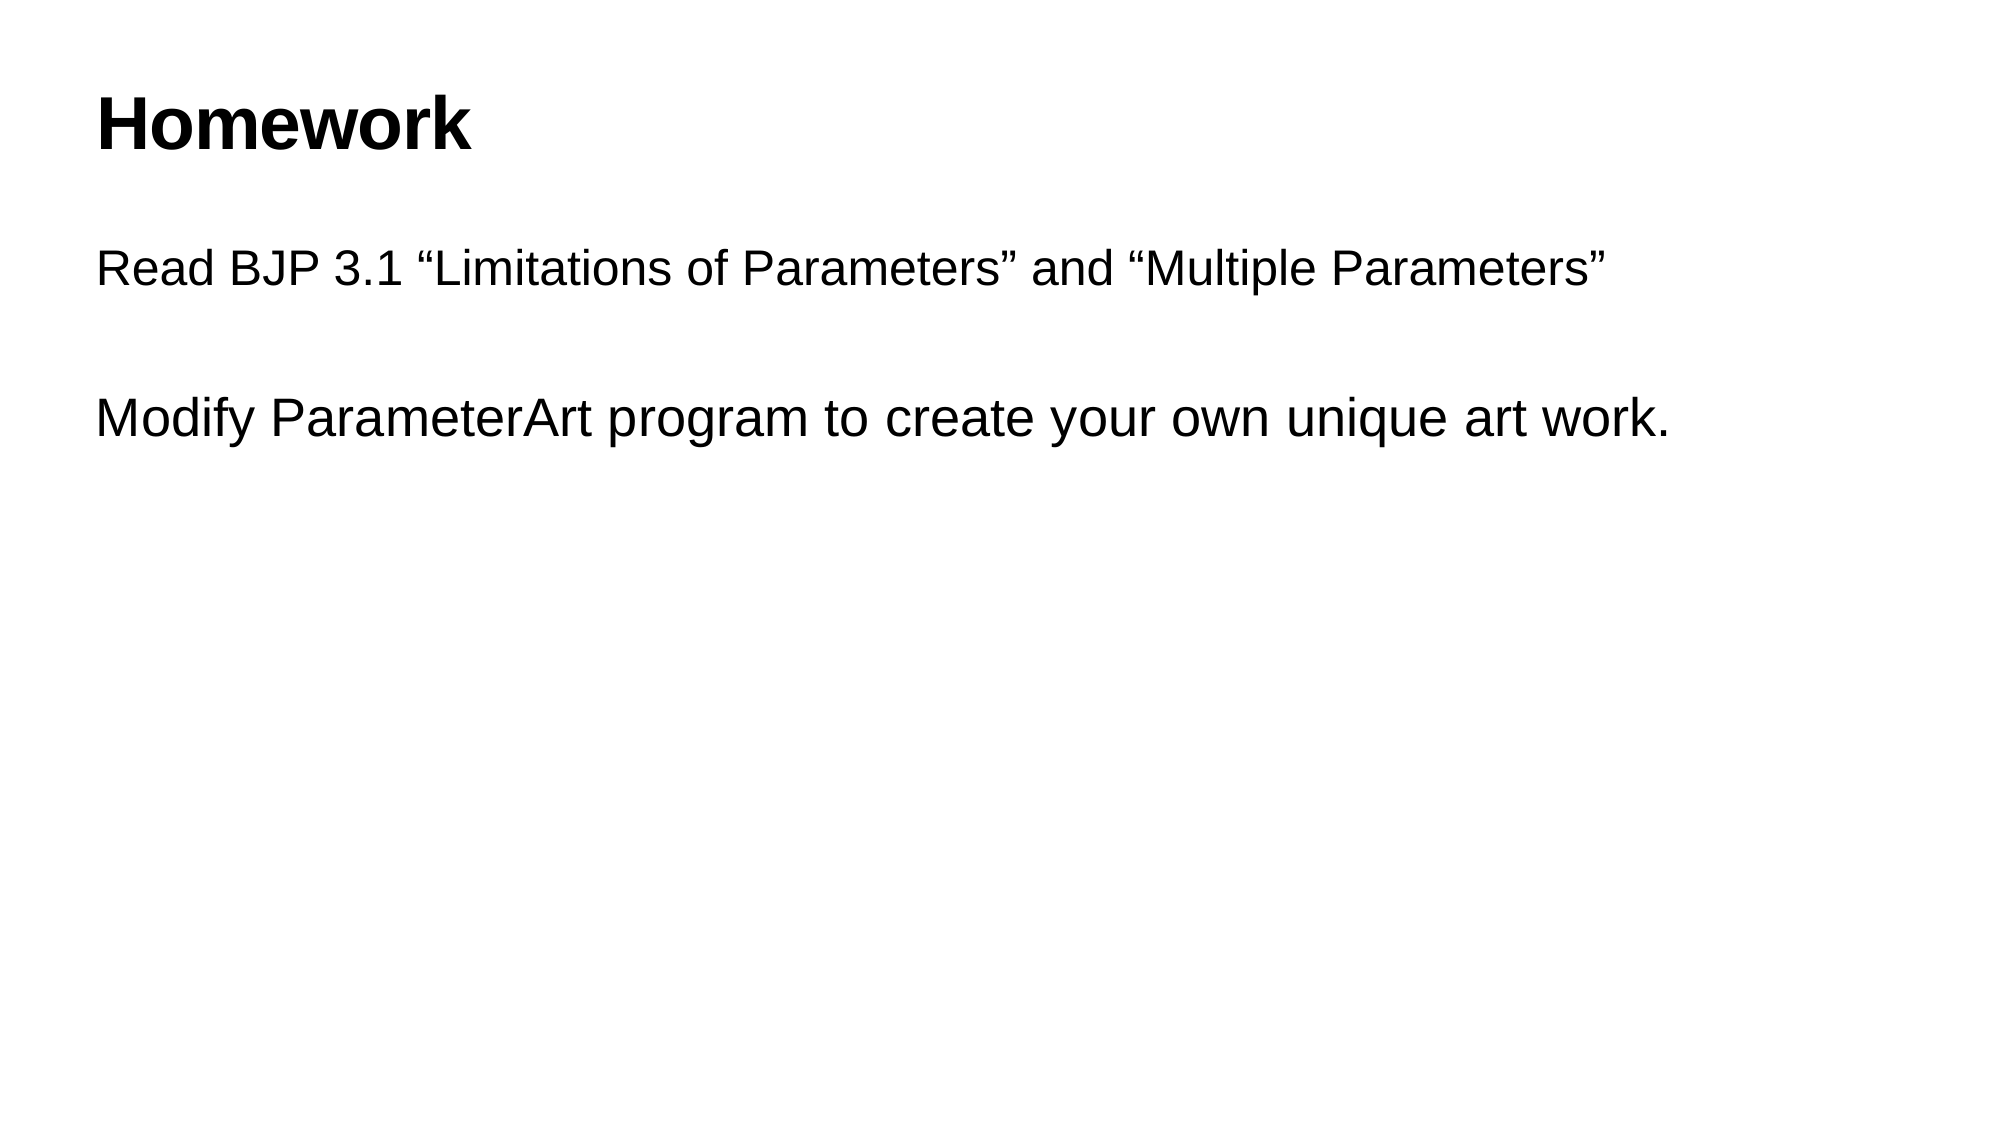

# Homework
Read BJP 3.1 “Limitations of Parameters” and “Multiple Parameters”

Modify ParameterArt program to create your own unique art work.